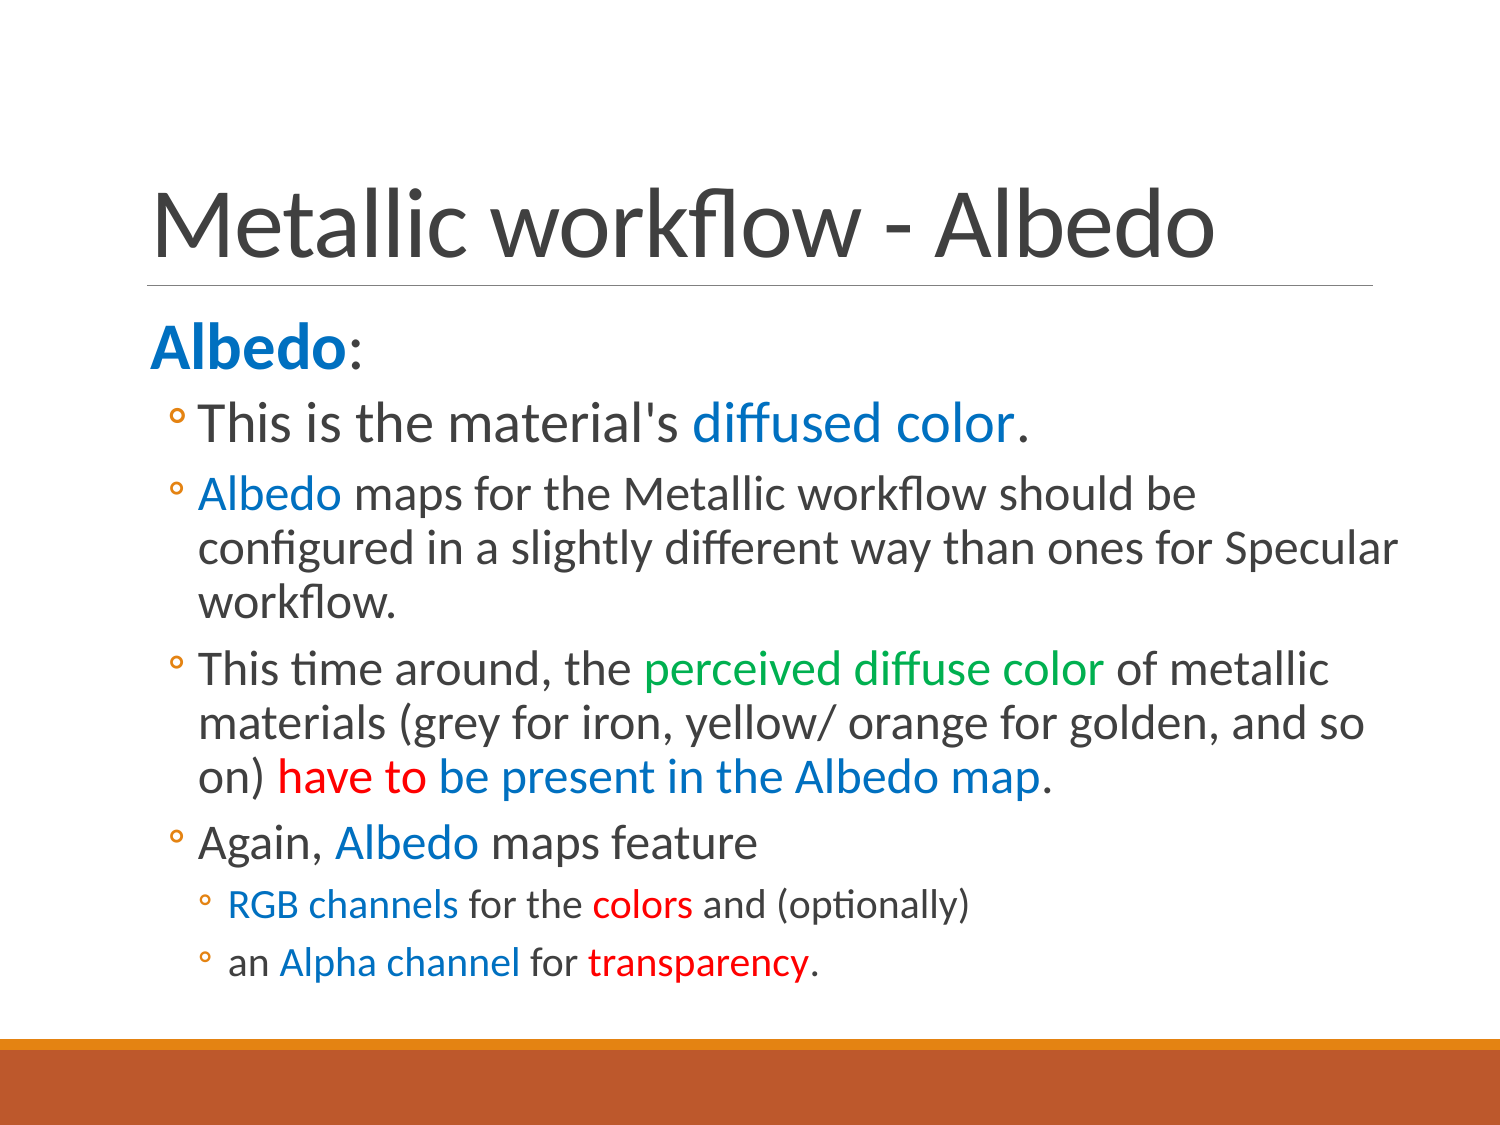

# Metallic workflow - Albedo
Albedo:
This is the material's diffused color.
Albedo maps for the Metallic workflow should be configured in a slightly different way than ones for Specular workflow.
This time around, the perceived diffuse color of metallic materials (grey for iron, yellow/ orange for golden, and so on) have to be present in the Albedo map.
Again, Albedo maps feature
RGB channels for the colors and (optionally)
an Alpha channel for transparency.